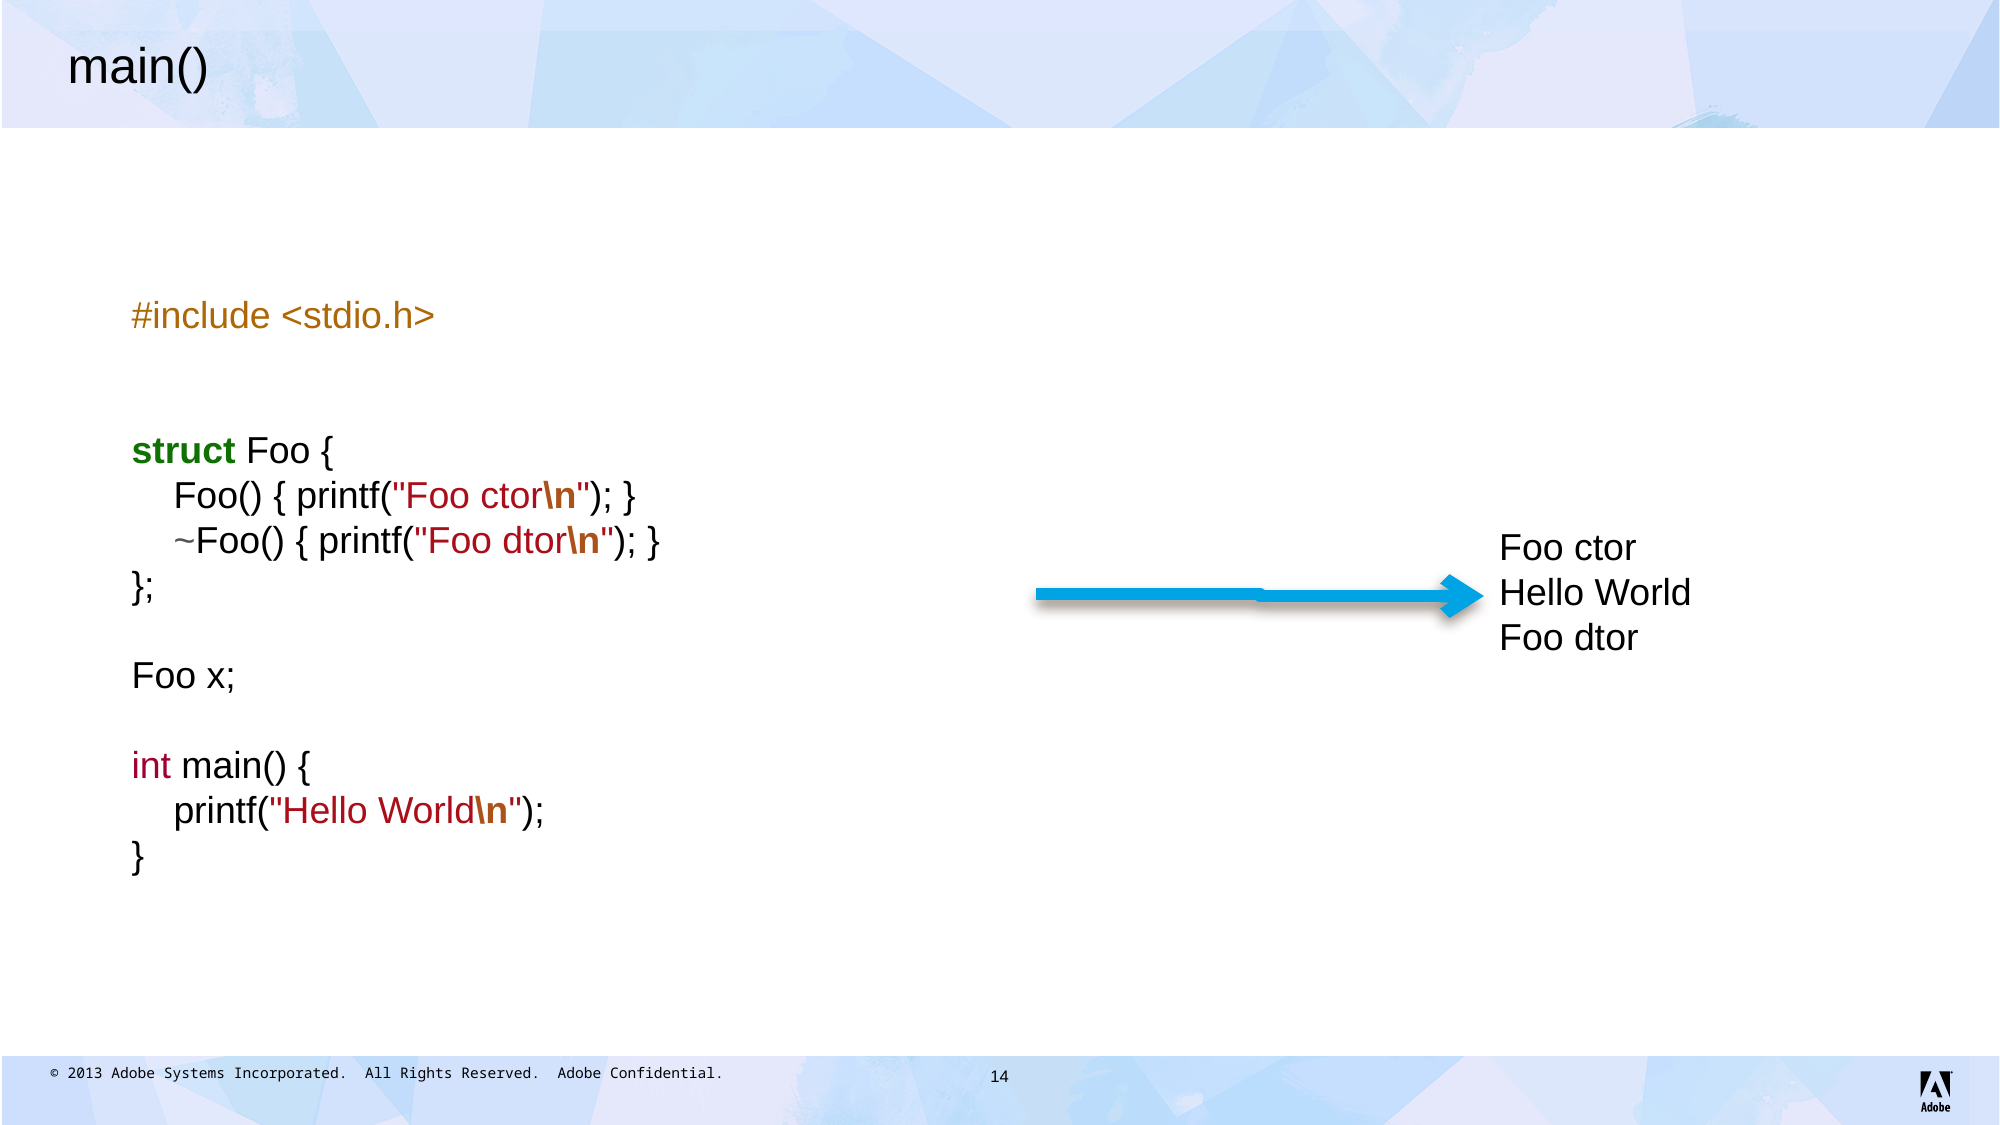

# main()
#include <stdio.h>

struct Foo {
    Foo() { printf("Foo ctor\n"); }
    ~Foo() { printf("Foo dtor\n"); }
};

Foo x;

int main() {
    printf("Hello World\n");
}
Foo ctor
Hello World
Foo dtor
14